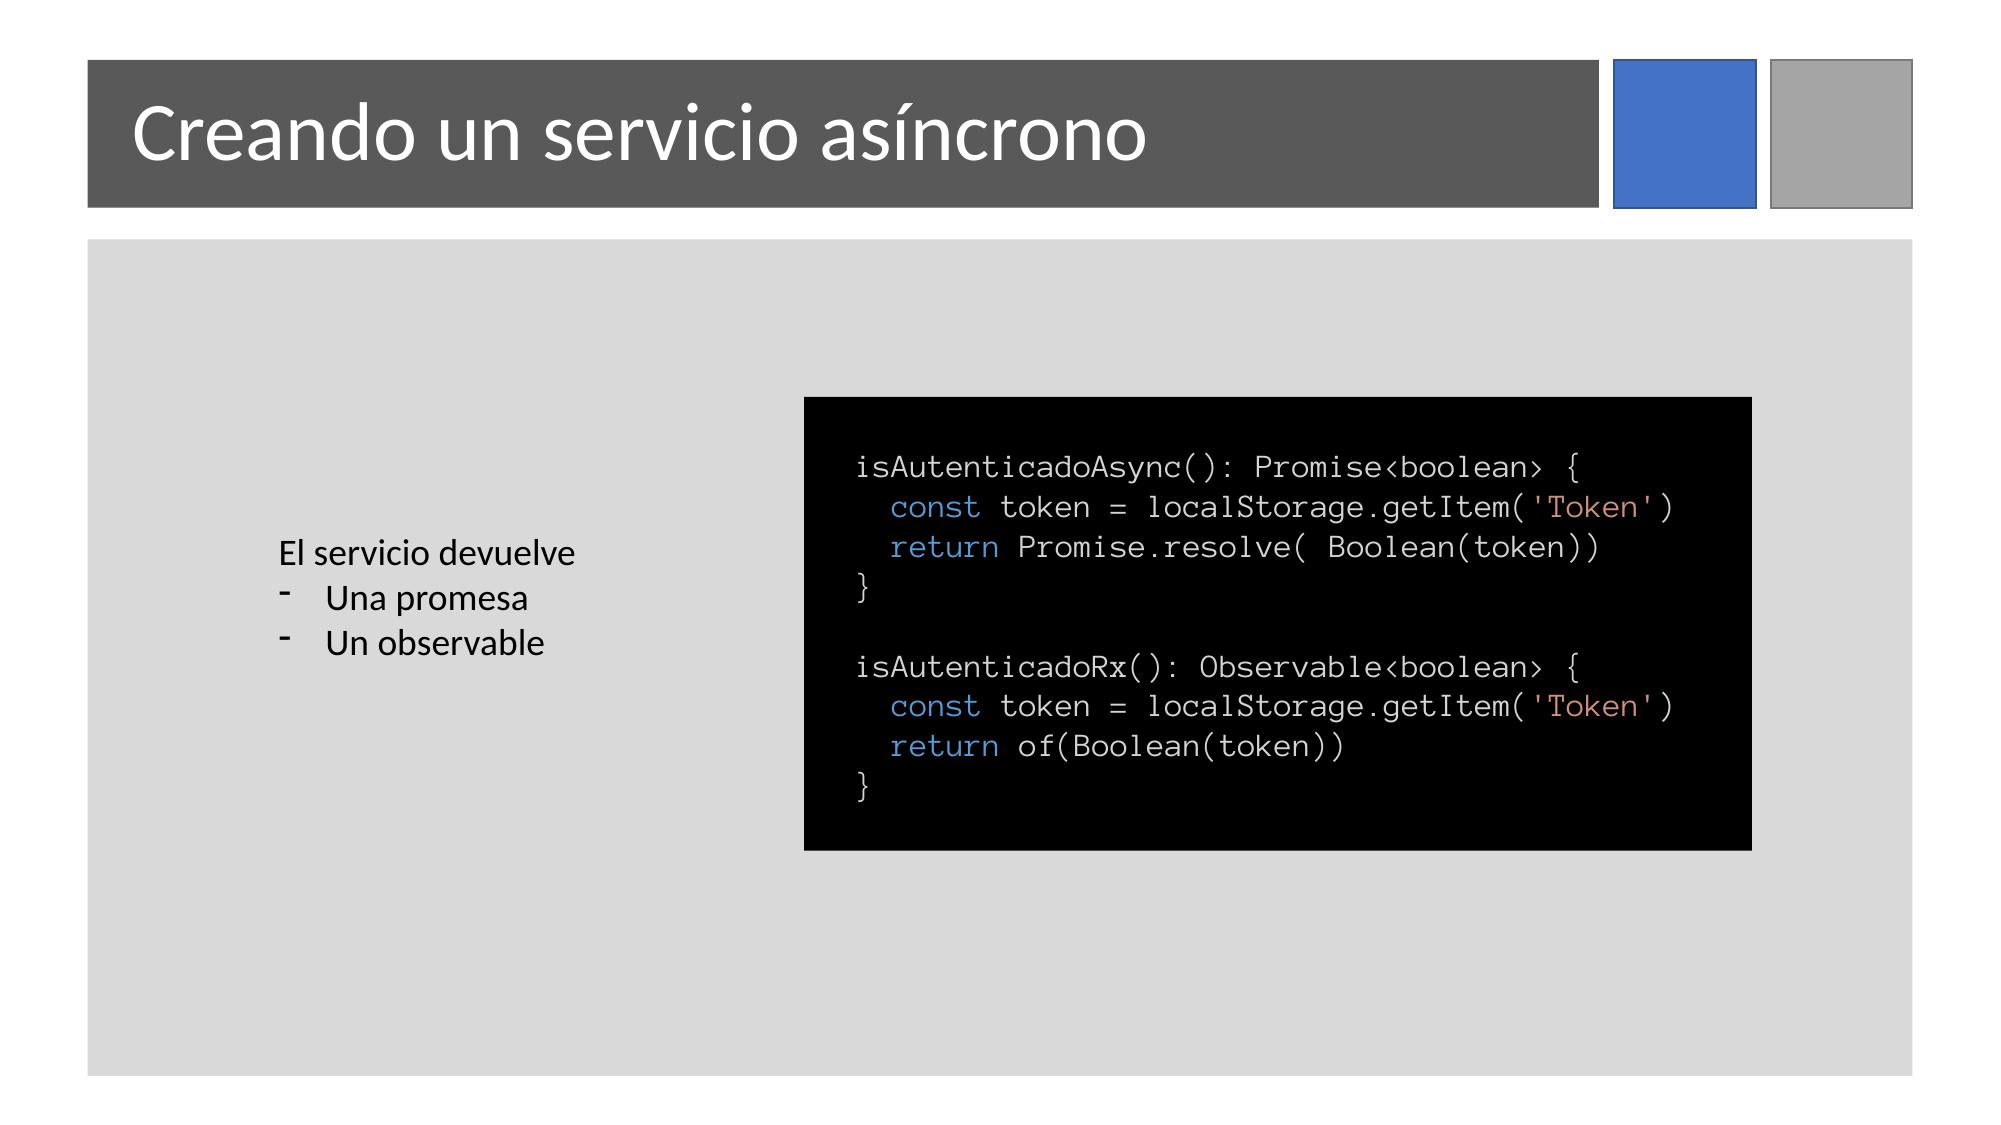

# Creando un servicio asíncrono

  isAutenticadoAsync(): Promise<boolean> {
    const token = localStorage.getItem('Token')
    return Promise.resolve( Boolean(token))
  }
  isAutenticadoRx(): Observable<boolean> {
    const token = localStorage.getItem('Token')
    return of(Boolean(token))
  }

El servicio devuelve
Una promesa
Un observable